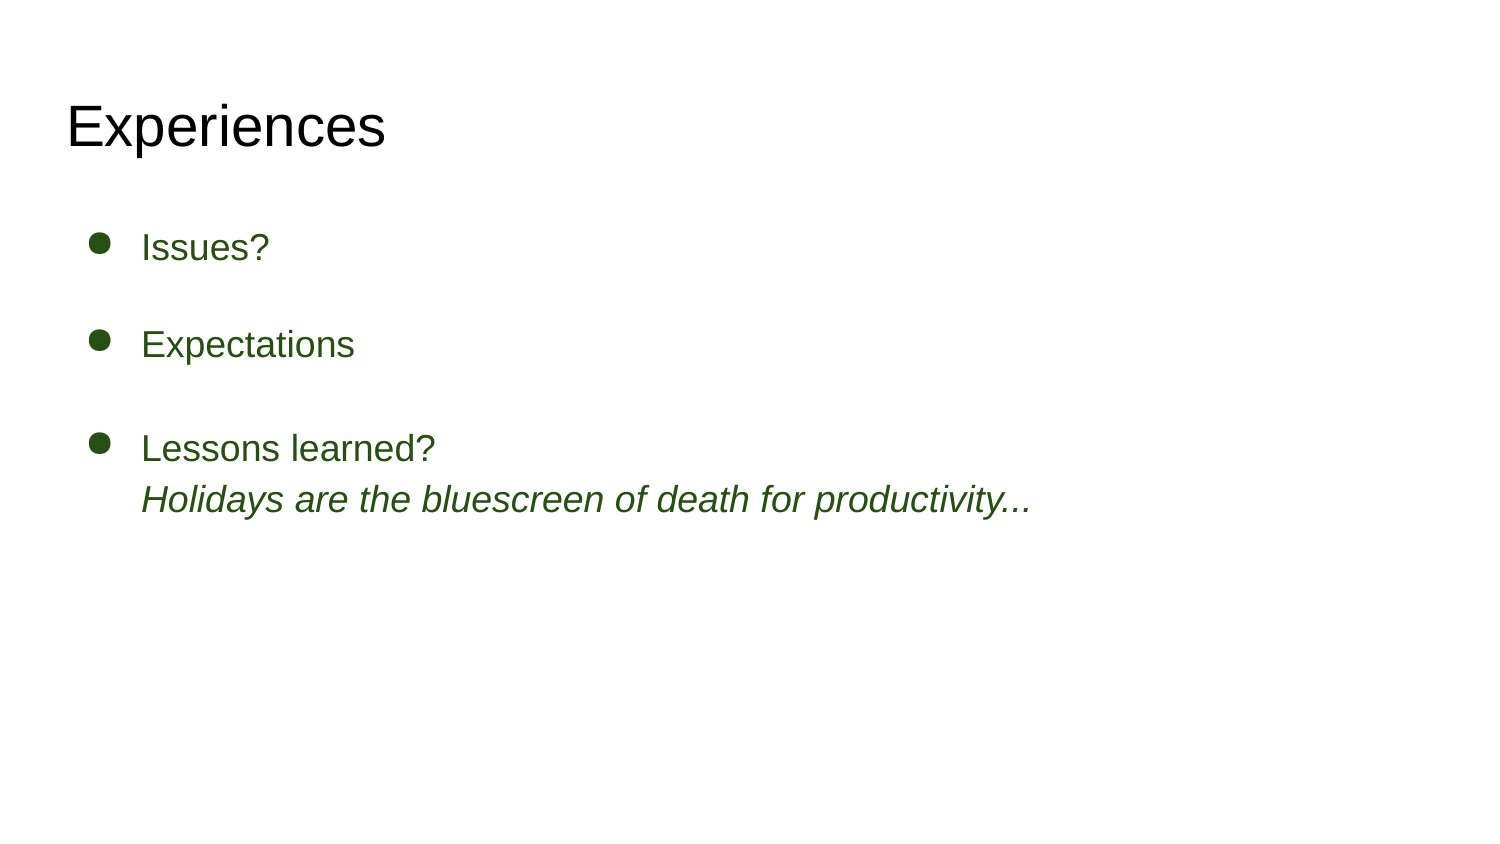

# Experiences
Issues?
Expectations
Lessons learned?
Holidays are the bluescreen of death for productivity...